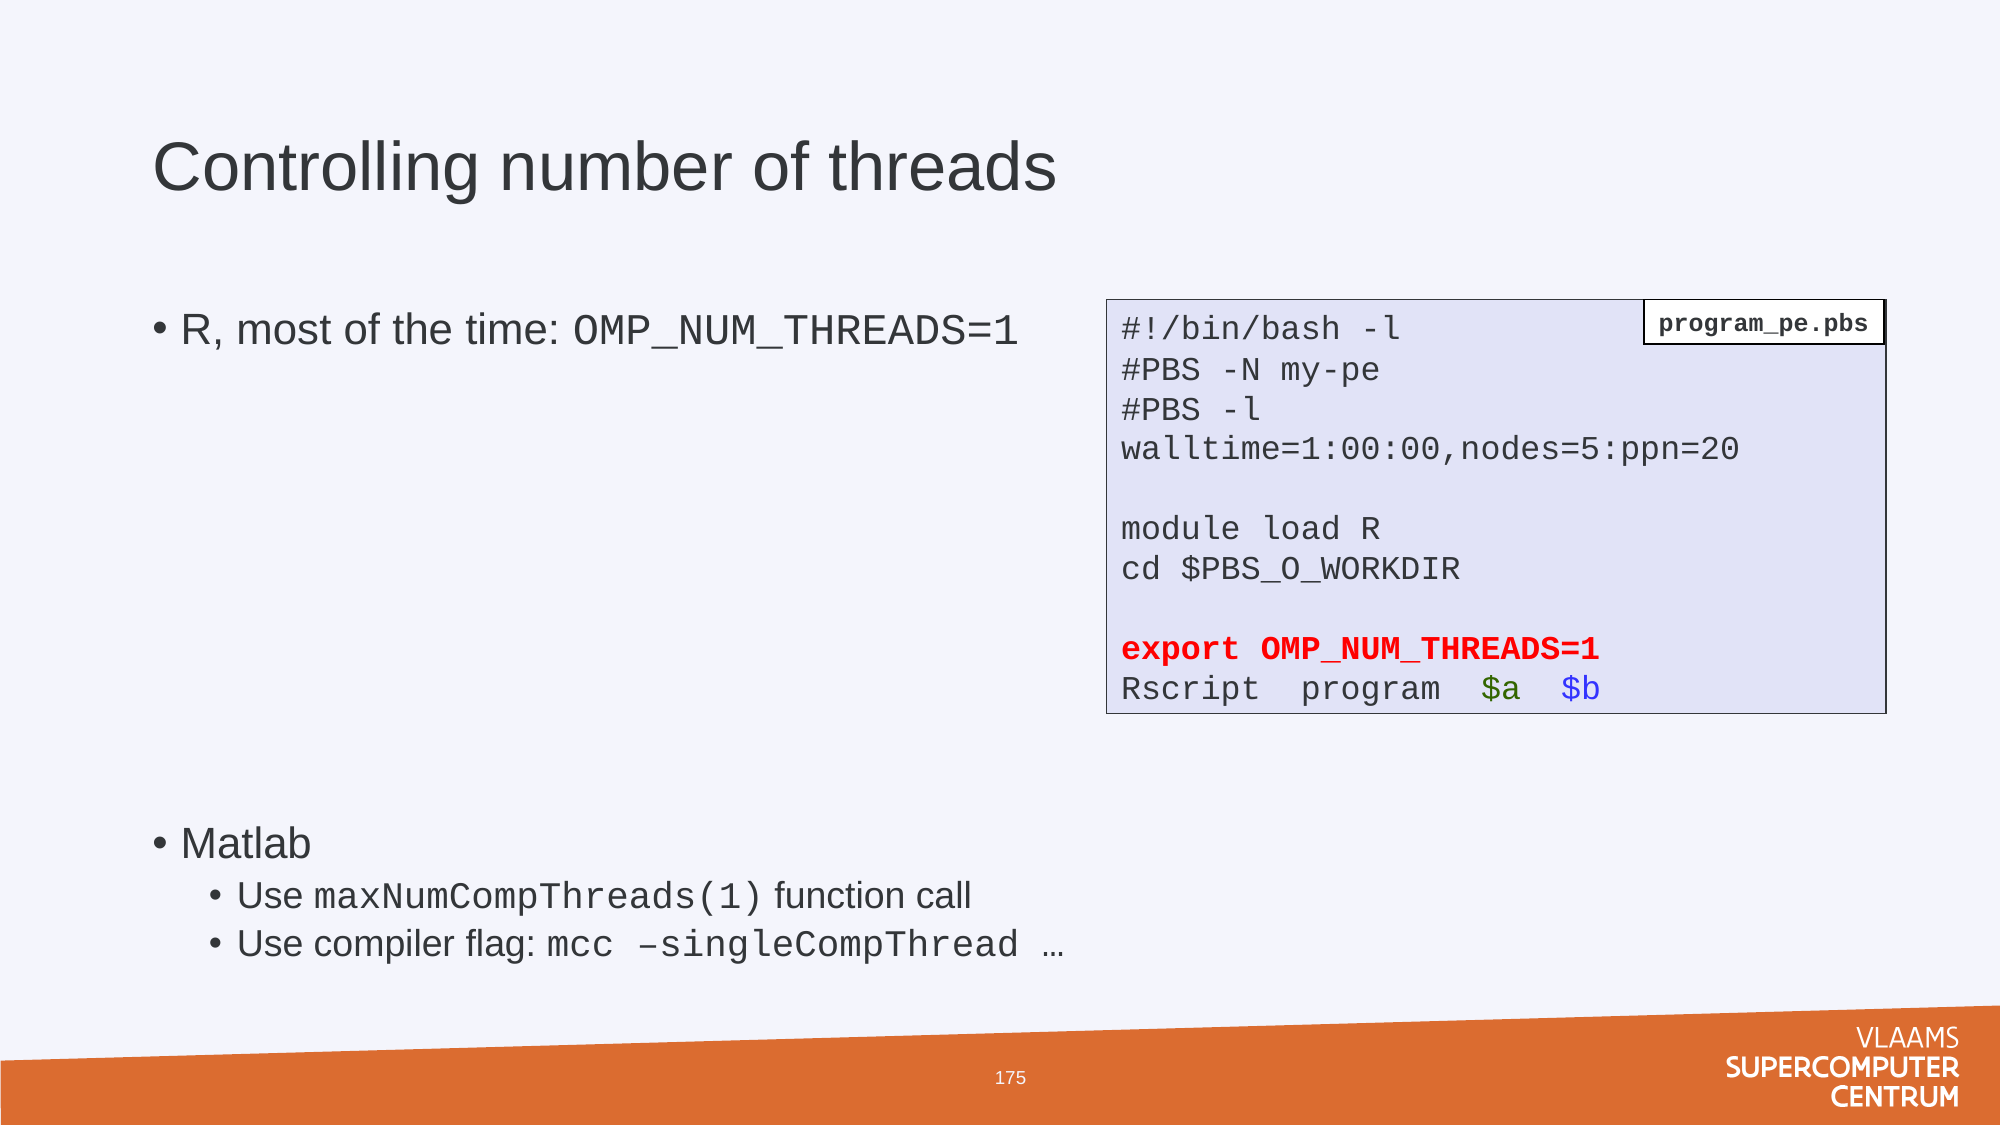

# Controlling number of threads
R, most of the time: OMP_NUM_THREADS=1

Matlab
Use maxNumCompThreads(1) function call
Use compiler flag: mcc –singleCompThread …
#!/bin/bash -l
#PBS -N my-pe
#PBS -l walltime=1:00:00,nodes=5:ppn=20

module load R
cd $PBS_O_WORKDIR

export OMP_NUM_THREADS=1
Rscript  program  $a  $b
program_pe.pbs
175